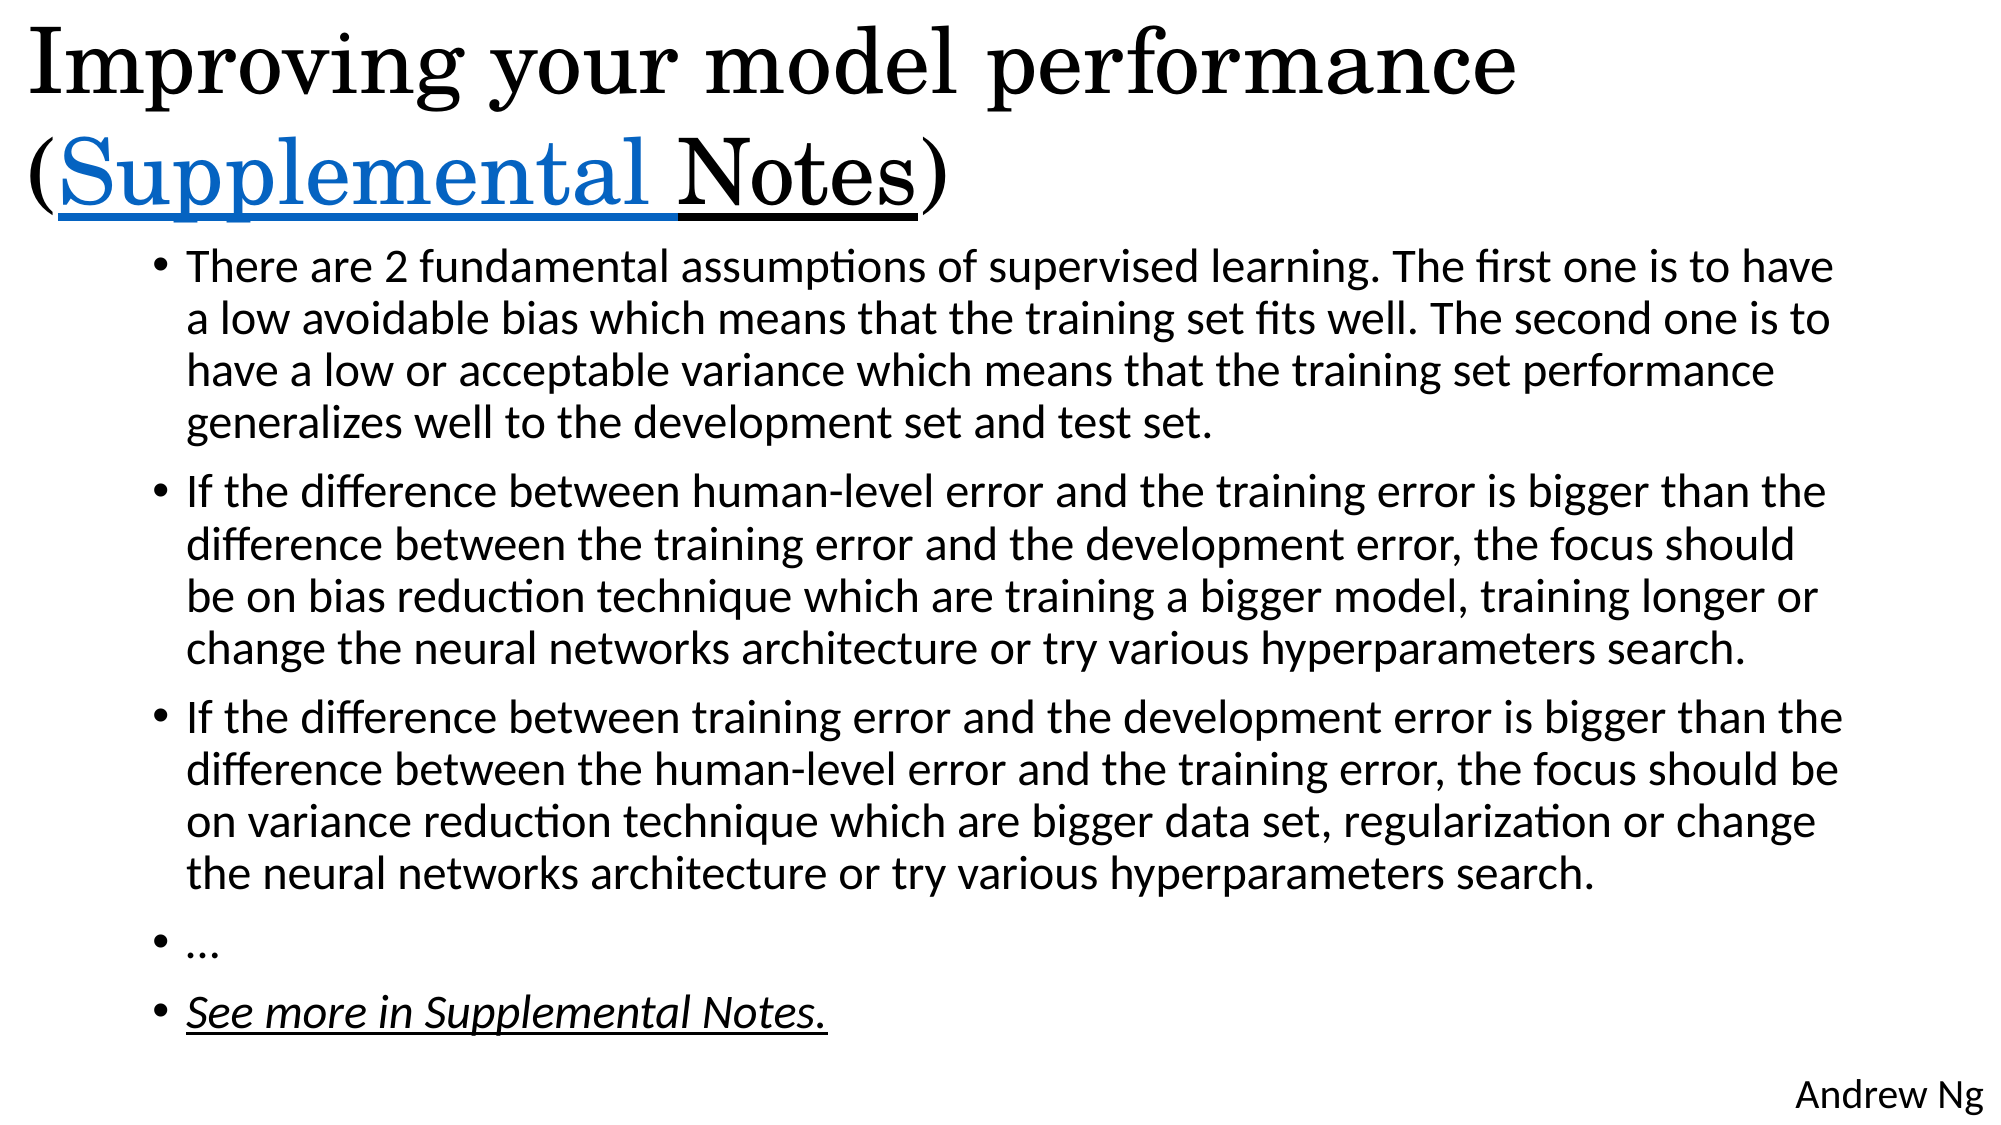

# Improving your model performance (Supplemental Notes)
There are 2 fundamental assumptions of supervised learning. The first one is to have a low avoidable bias which means that the training set fits well. The second one is to have a low or acceptable variance which means that the training set performance generalizes well to the development set and test set.
If the difference between human-level error and the training error is bigger than the difference between the training error and the development error, the focus should be on bias reduction technique which are training a bigger model, training longer or change the neural networks architecture or try various hyperparameters search.
If the difference between training error and the development error is bigger than the difference between the human-level error and the training error, the focus should be on variance reduction technique which are bigger data set, regularization or change the neural networks architecture or try various hyperparameters search.
…
See more in Supplemental Notes.